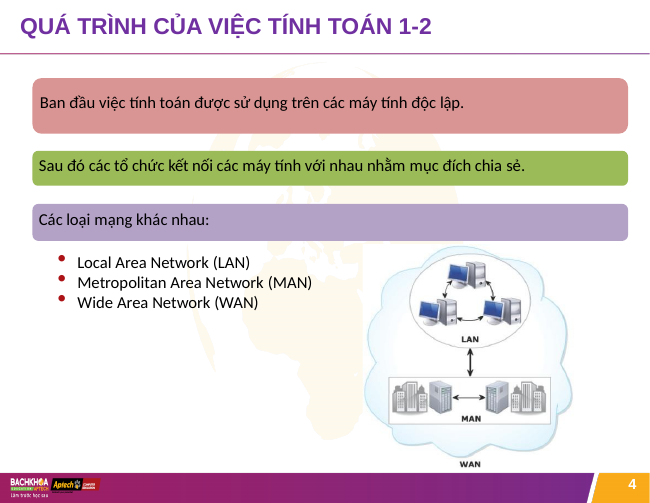

# QUÁ TRÌNH CỦA VIỆC TÍNH TOÁN 1-2

Ban đầu việc tính toán được sử dụng trên các máy tính độc lập.

Sau đó các tổ chức kết nối các máy tính với nhau nhằm mục đích chia sẻ.

Các loại mạng khác nhau:

Local Area Network (LAN)
Metropolitan Area Network (MAN)
Wide Area Network (WAN)

4